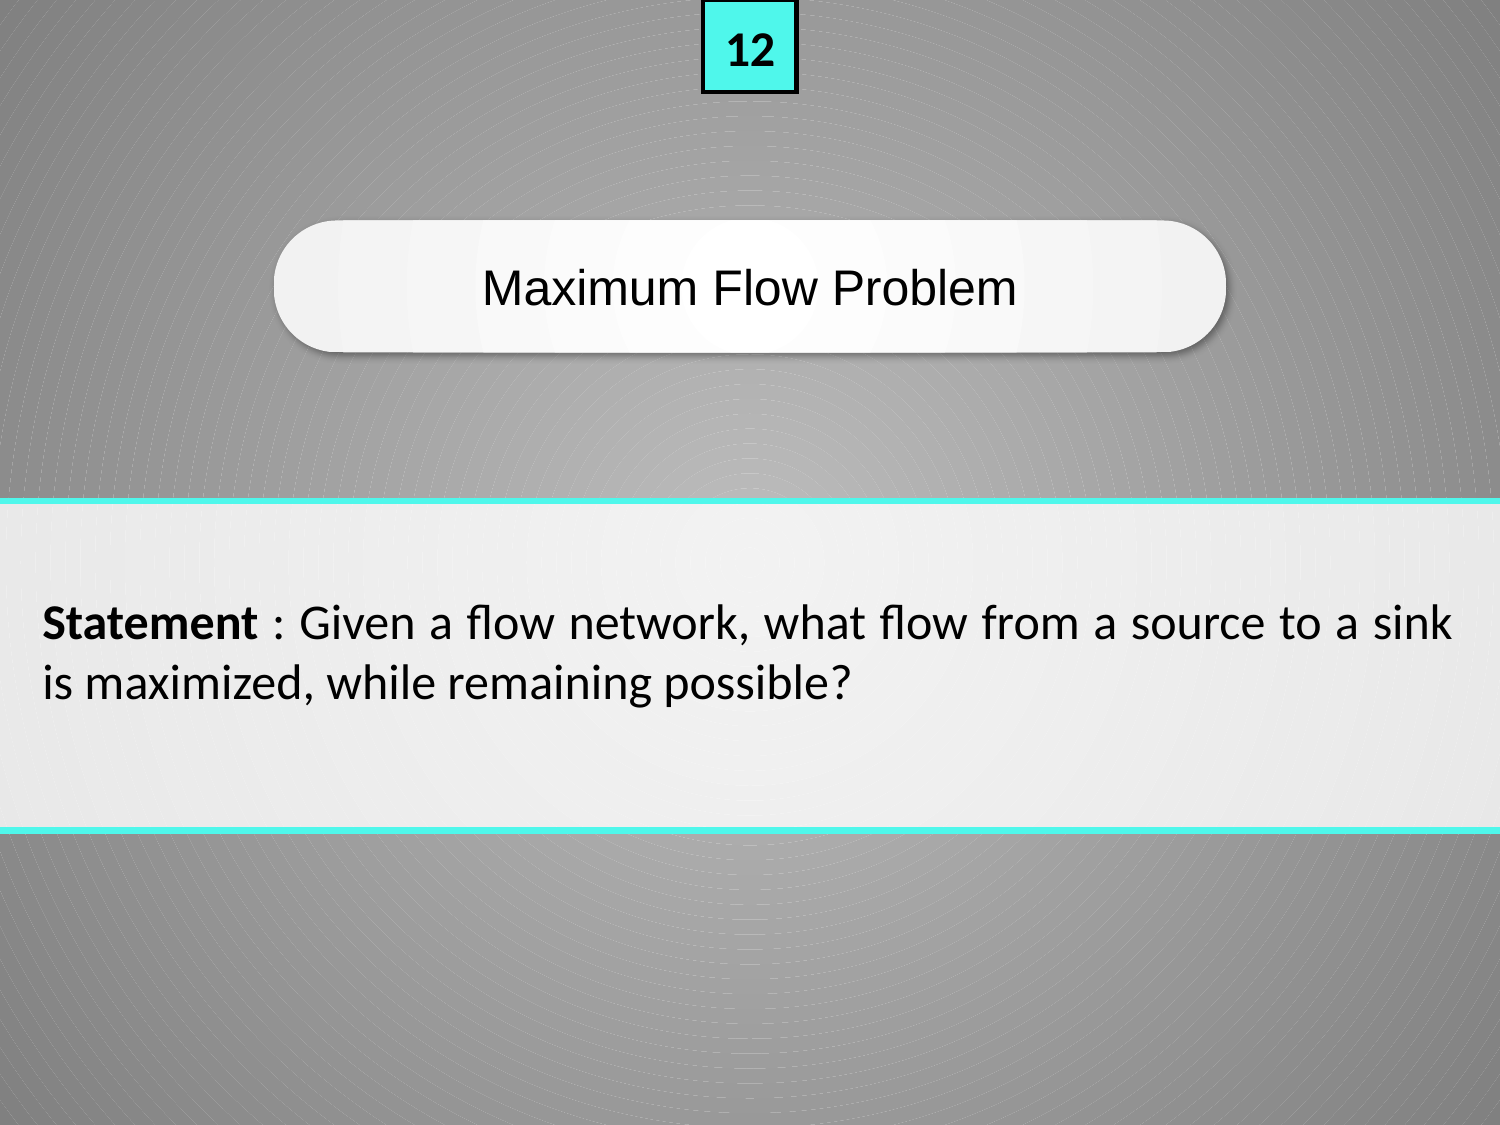

12

Maximum Flow Problem

Statement : Given a flow network, what flow from a source to a sink is maximized, while remaining possible?